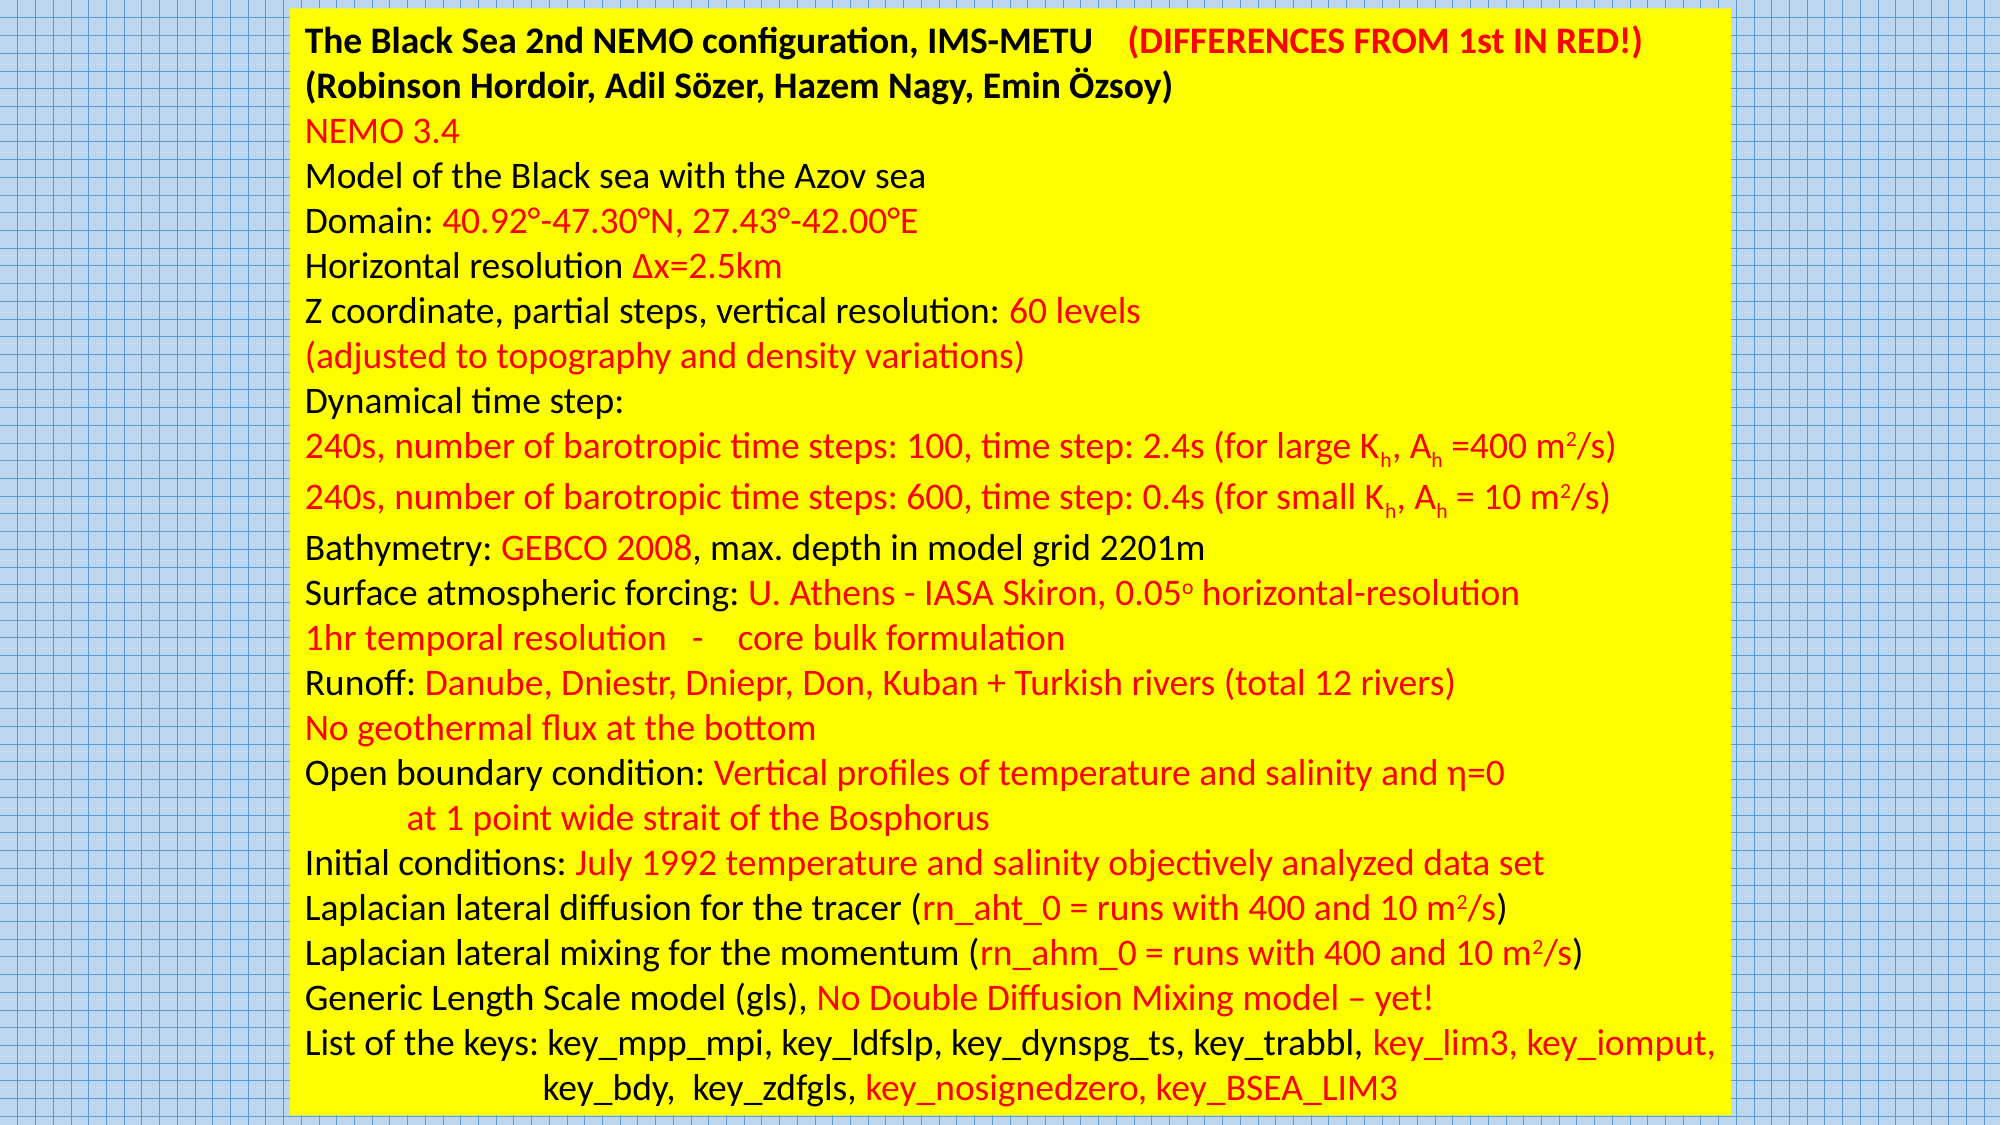

The Black Sea 2nd NEMO configuration, IMS-METU    (DIFFERENCES FROM 1st IN RED!)
(Robinson Hordoir, Adil Sözer, Hazem Nagy, Emin Özsoy)
NEMO 3.4
Model of the Black sea with the Azov sea
Domain: 40.92°-47.30°N, 27.43°-42.00°E
Horizontal resolution Δx=2.5km
Z coordinate, partial steps, vertical resolution: 60 levels
(adjusted to topography and density variations)
Dynamical time step:
240s, number of barotropic time steps: 100, time step: 2.4s (for large Kh, Ah =400 m2/s)
240s, number of barotropic time steps: 600, time step: 0.4s (for small Kh, Ah = 10 m2/s)
Bathymetry: GEBCO 2008, max. depth in model grid 2201m
Surface atmospheric forcing: U. Athens - IASA Skiron, 0.05o horizontal-resolution
1hr temporal resolution   -    core bulk formulation
Runoff: Danube, Dniestr, Dniepr, Don, Kuban + Turkish rivers (total 12 rivers)
No geothermal flux at the bottom
Open boundary condition: Vertical profiles of temperature and salinity and η=0
            at 1 point wide strait of the Bosphorus
Initial conditions: July 1992 temperature and salinity objectively analyzed data set
Laplacian lateral diffusion for the tracer (rn_aht_0 = runs with 400 and 10 m2/s)
Laplacian lateral mixing for the momentum (rn_ahm_0 = runs with 400 and 10 m2/s)
Generic Length Scale model (gls), No Double Diffusion Mixing model – yet!
List of the keys: key_mpp_mpi, key_ldfslp, key_dynspg_ts, key_trabbl, key_lim3, key_iomput,
                            key_bdy,  key_zdfgls, key_nosignedzero, key_BSEA_LIM3